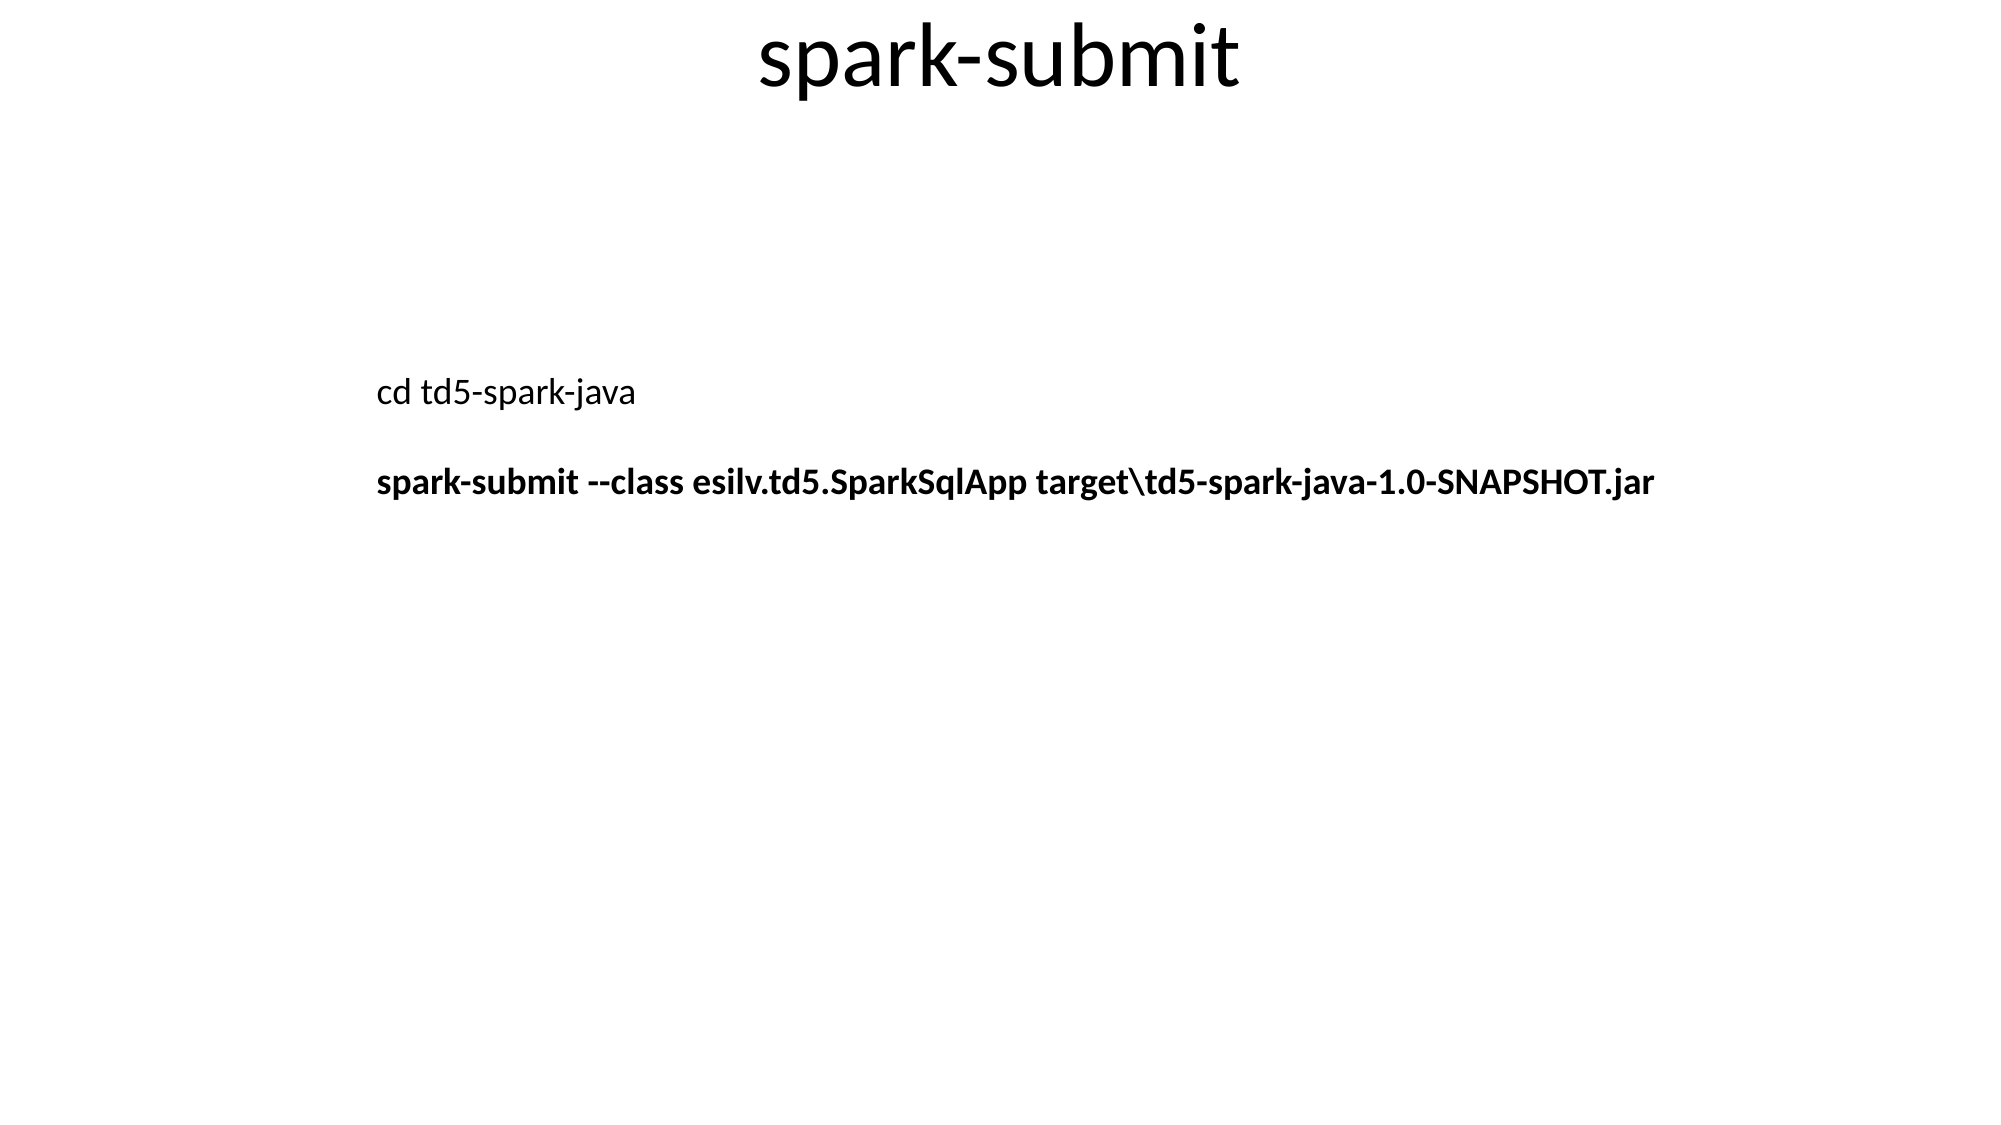

# spark-submit
cd td5-spark-java

spark-submit --class esilv.td5.SparkSqlApp target\td5-spark-java-1.0-SNAPSHOT.jar